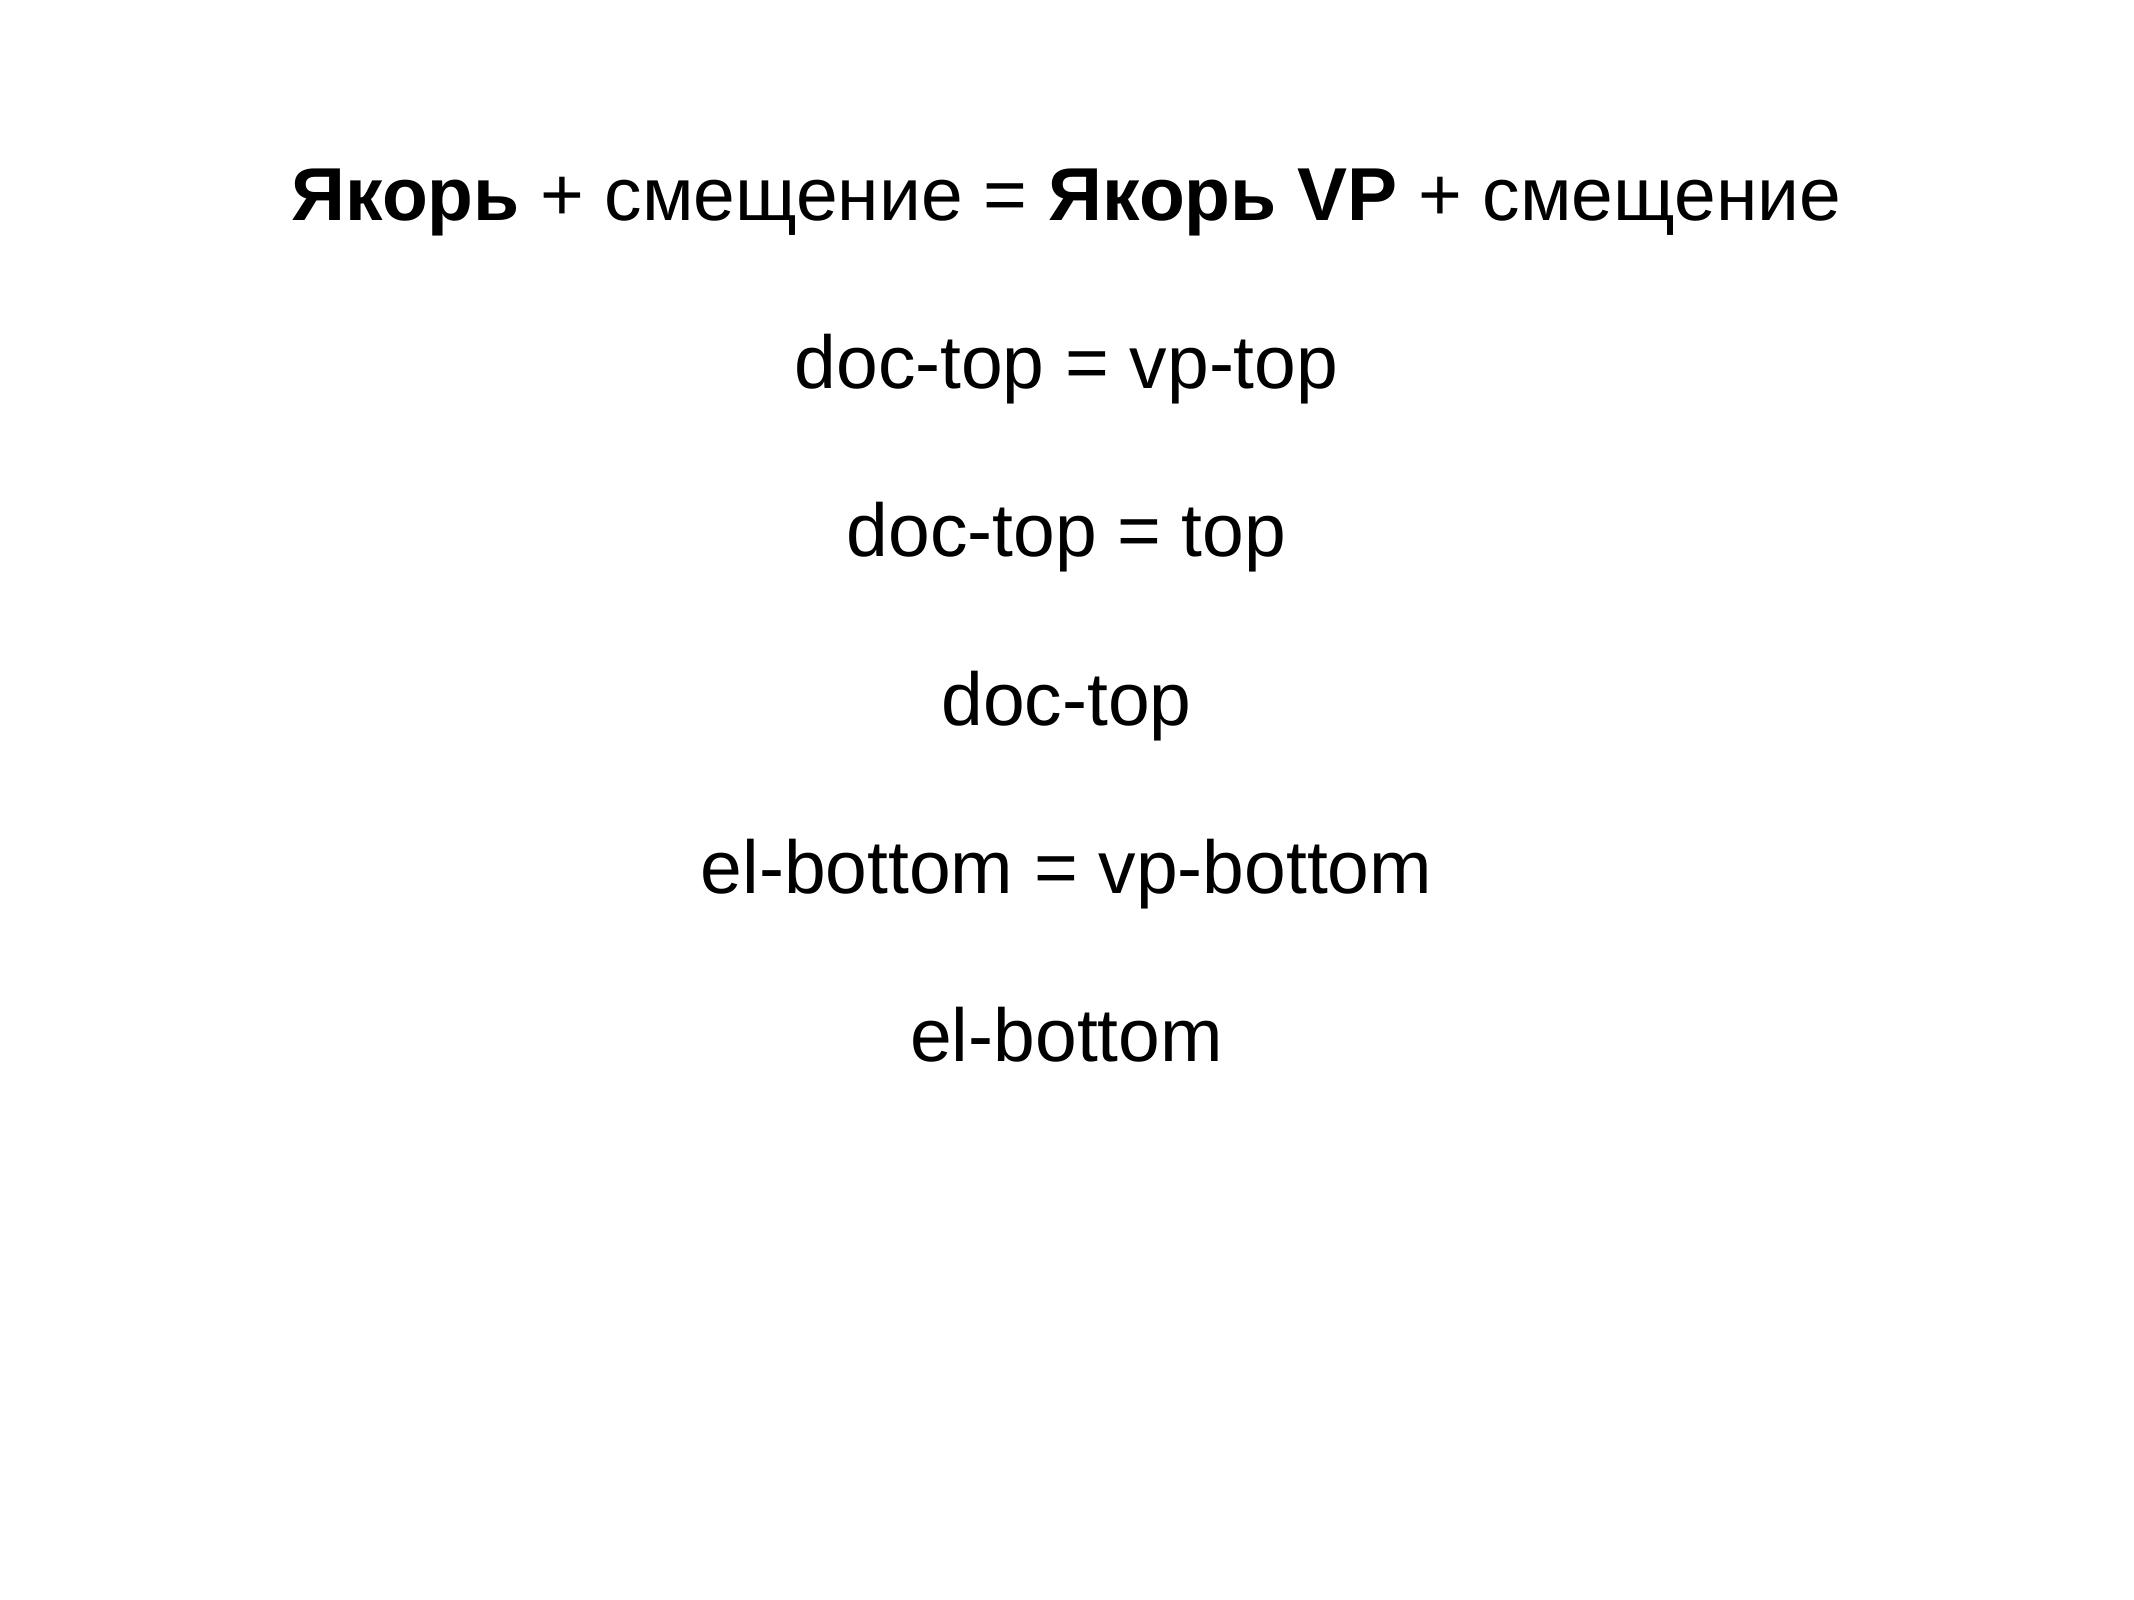

Якорь + смещение = Якорь VP + смещение
doc-top = vp-top
doc-top = top
doc-top
el-bottom = vp-bottom
el-bottom